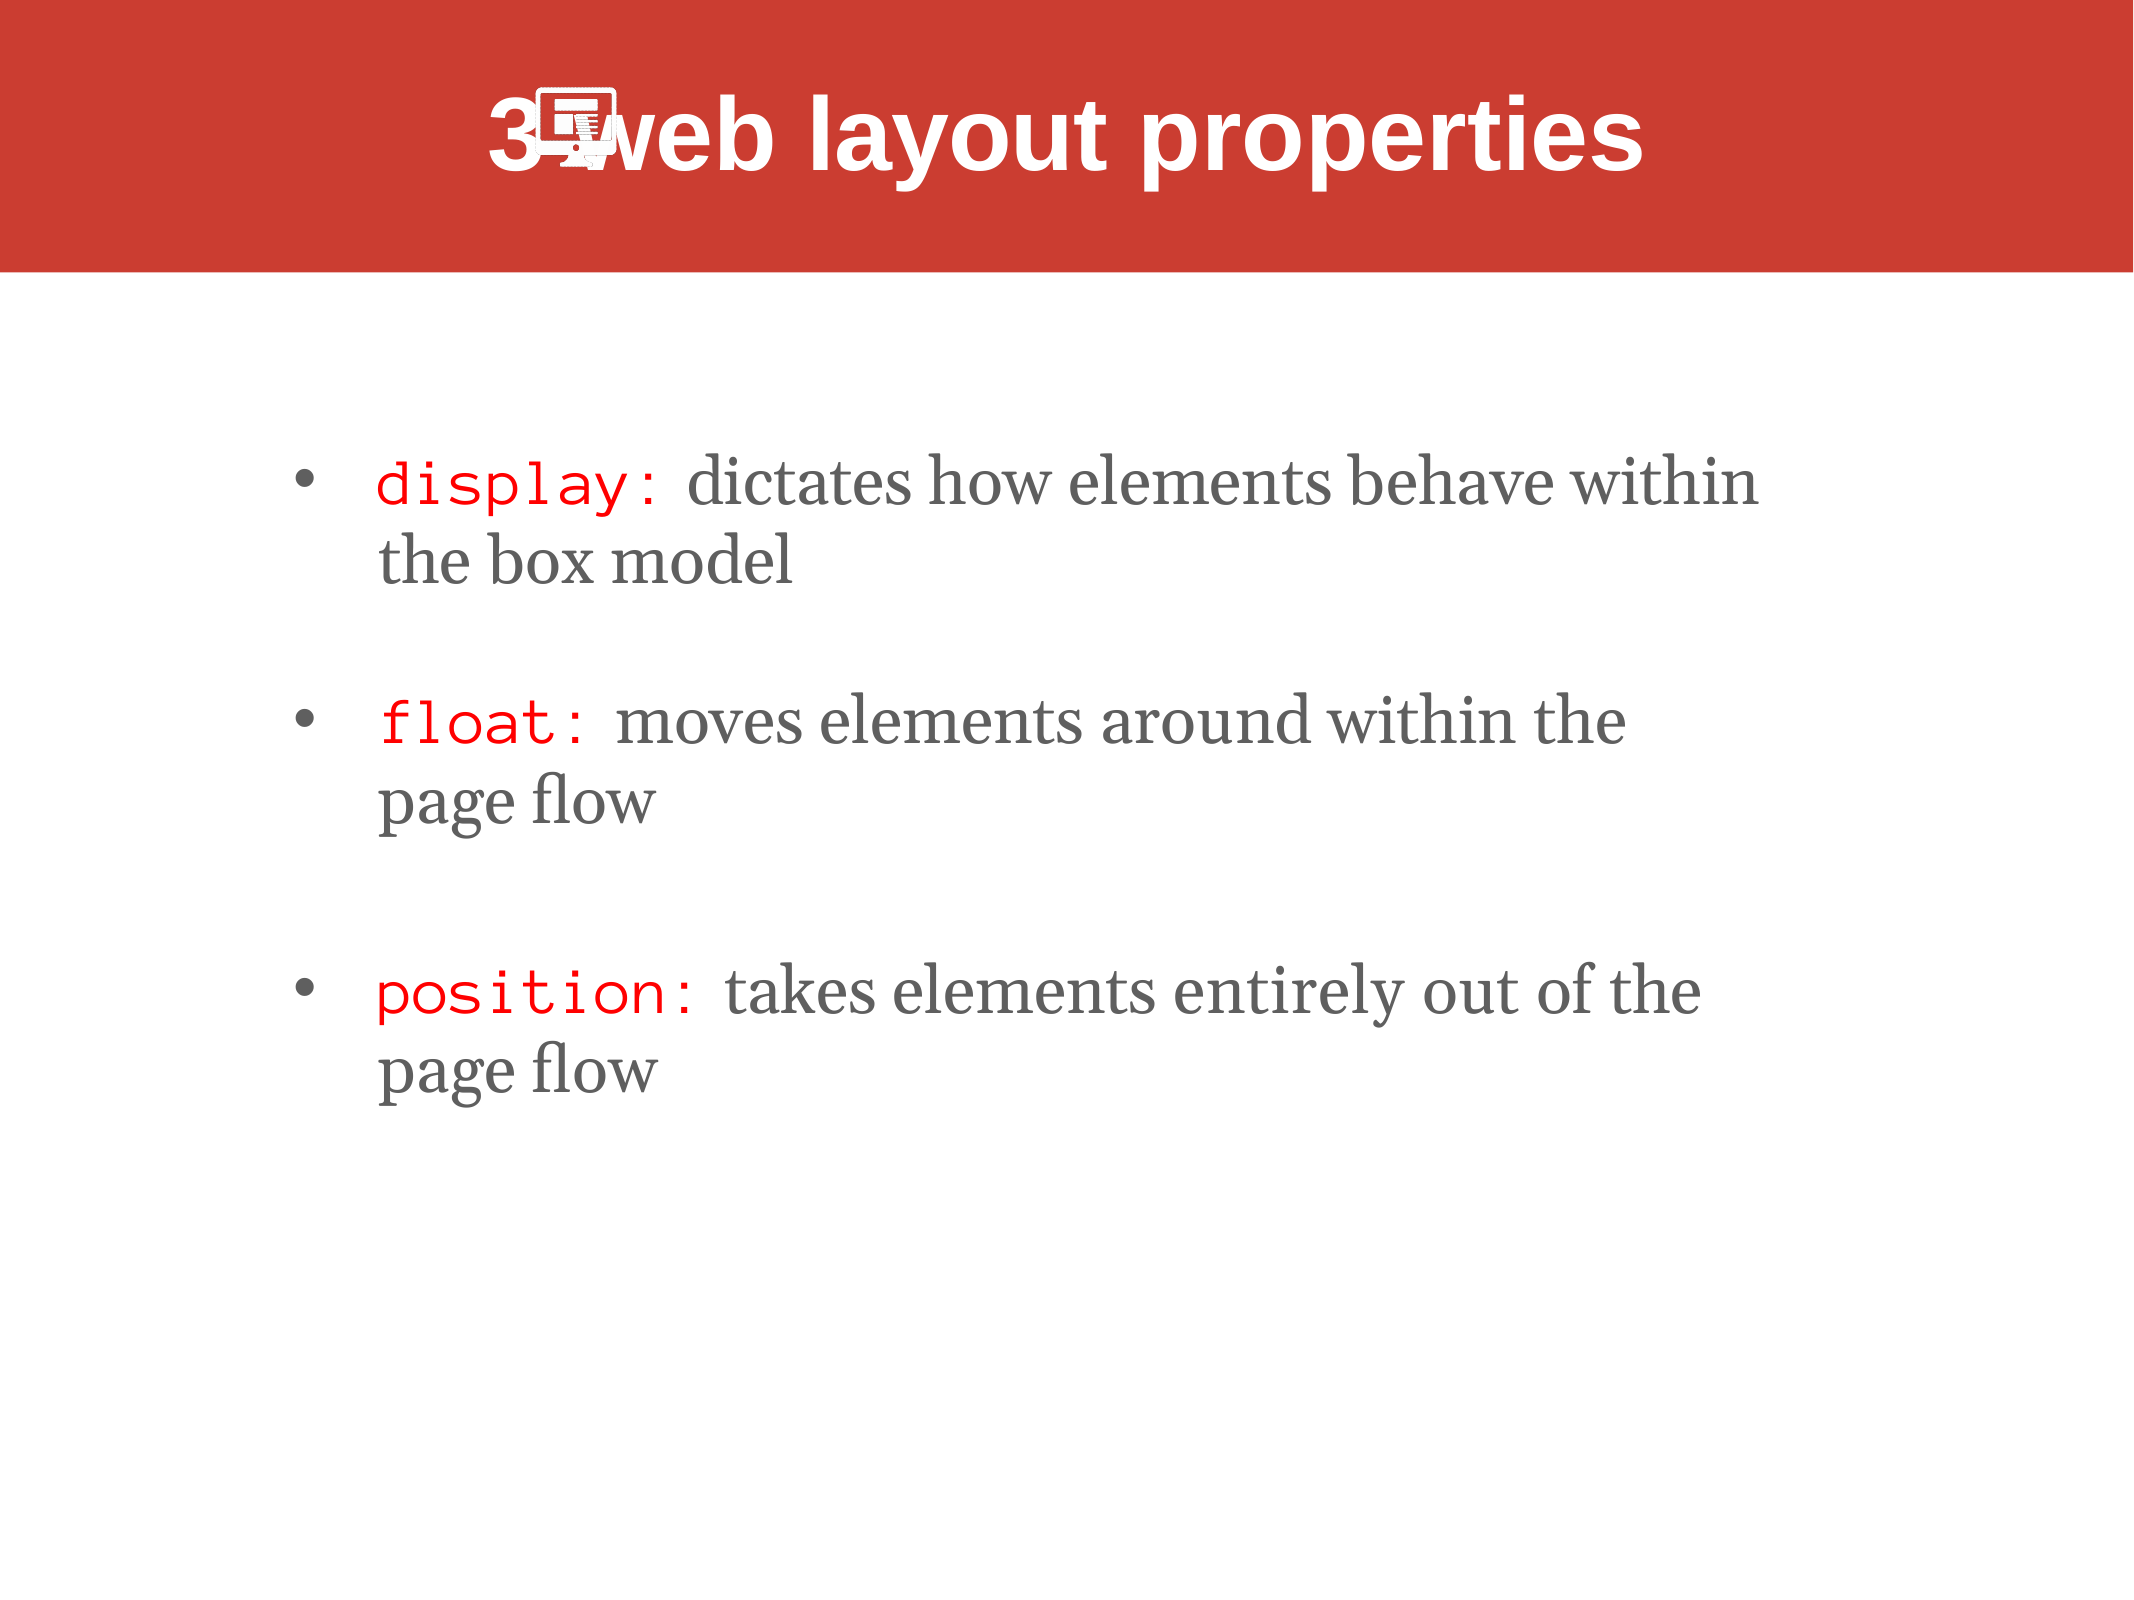

# 3 web layout properties

display: dictates how elements behave within the box model

float: moves elements around within the page flow

position: takes elements entirely out of the page flow